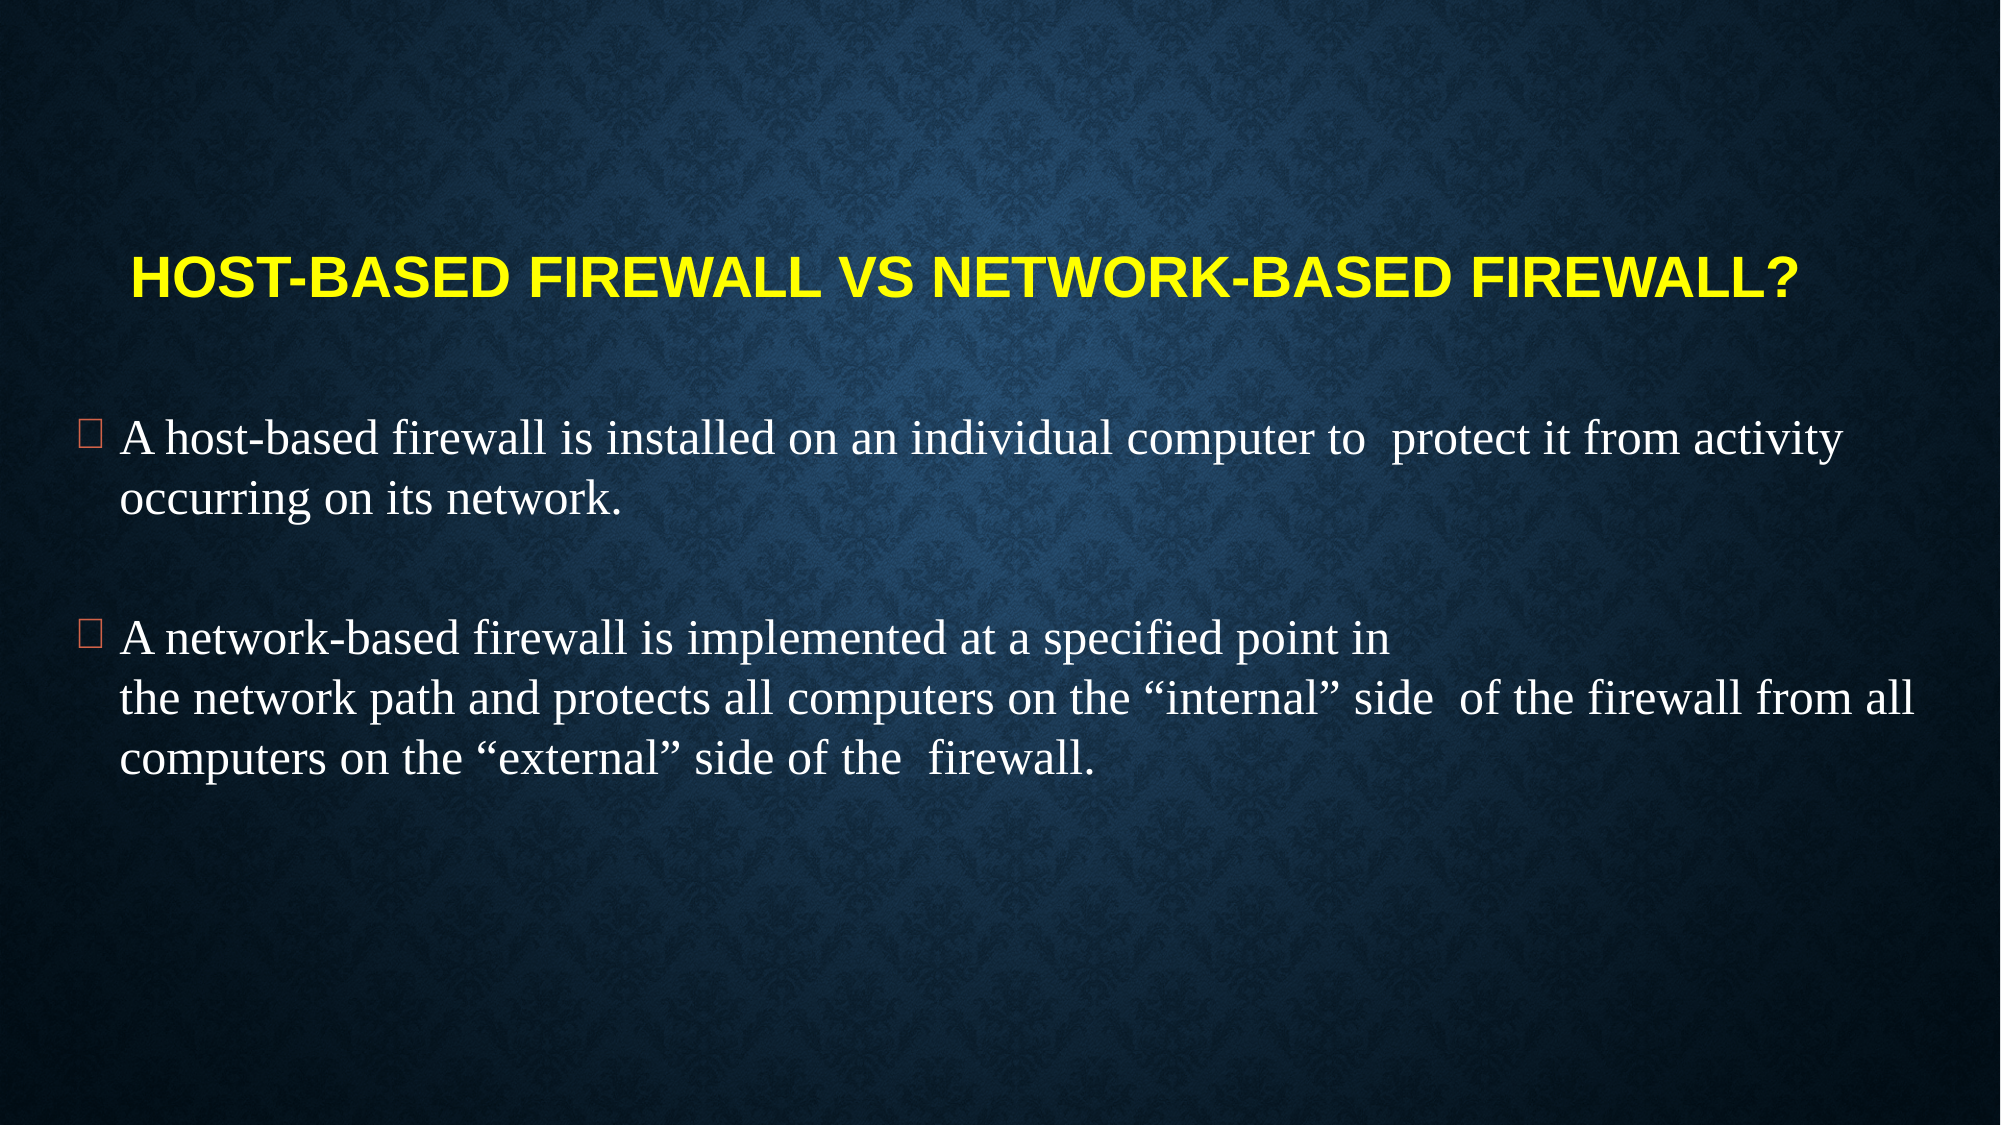

# Host-based firewall vs Network-based firewall?
A host-based firewall is installed on an individual computer to  protect it from activity occurring on its network.

A network-based firewall is implemented at a specified point in
the network path and protects all computers on the “internal” side  of the firewall from all computers on the “external” side of the  firewall.